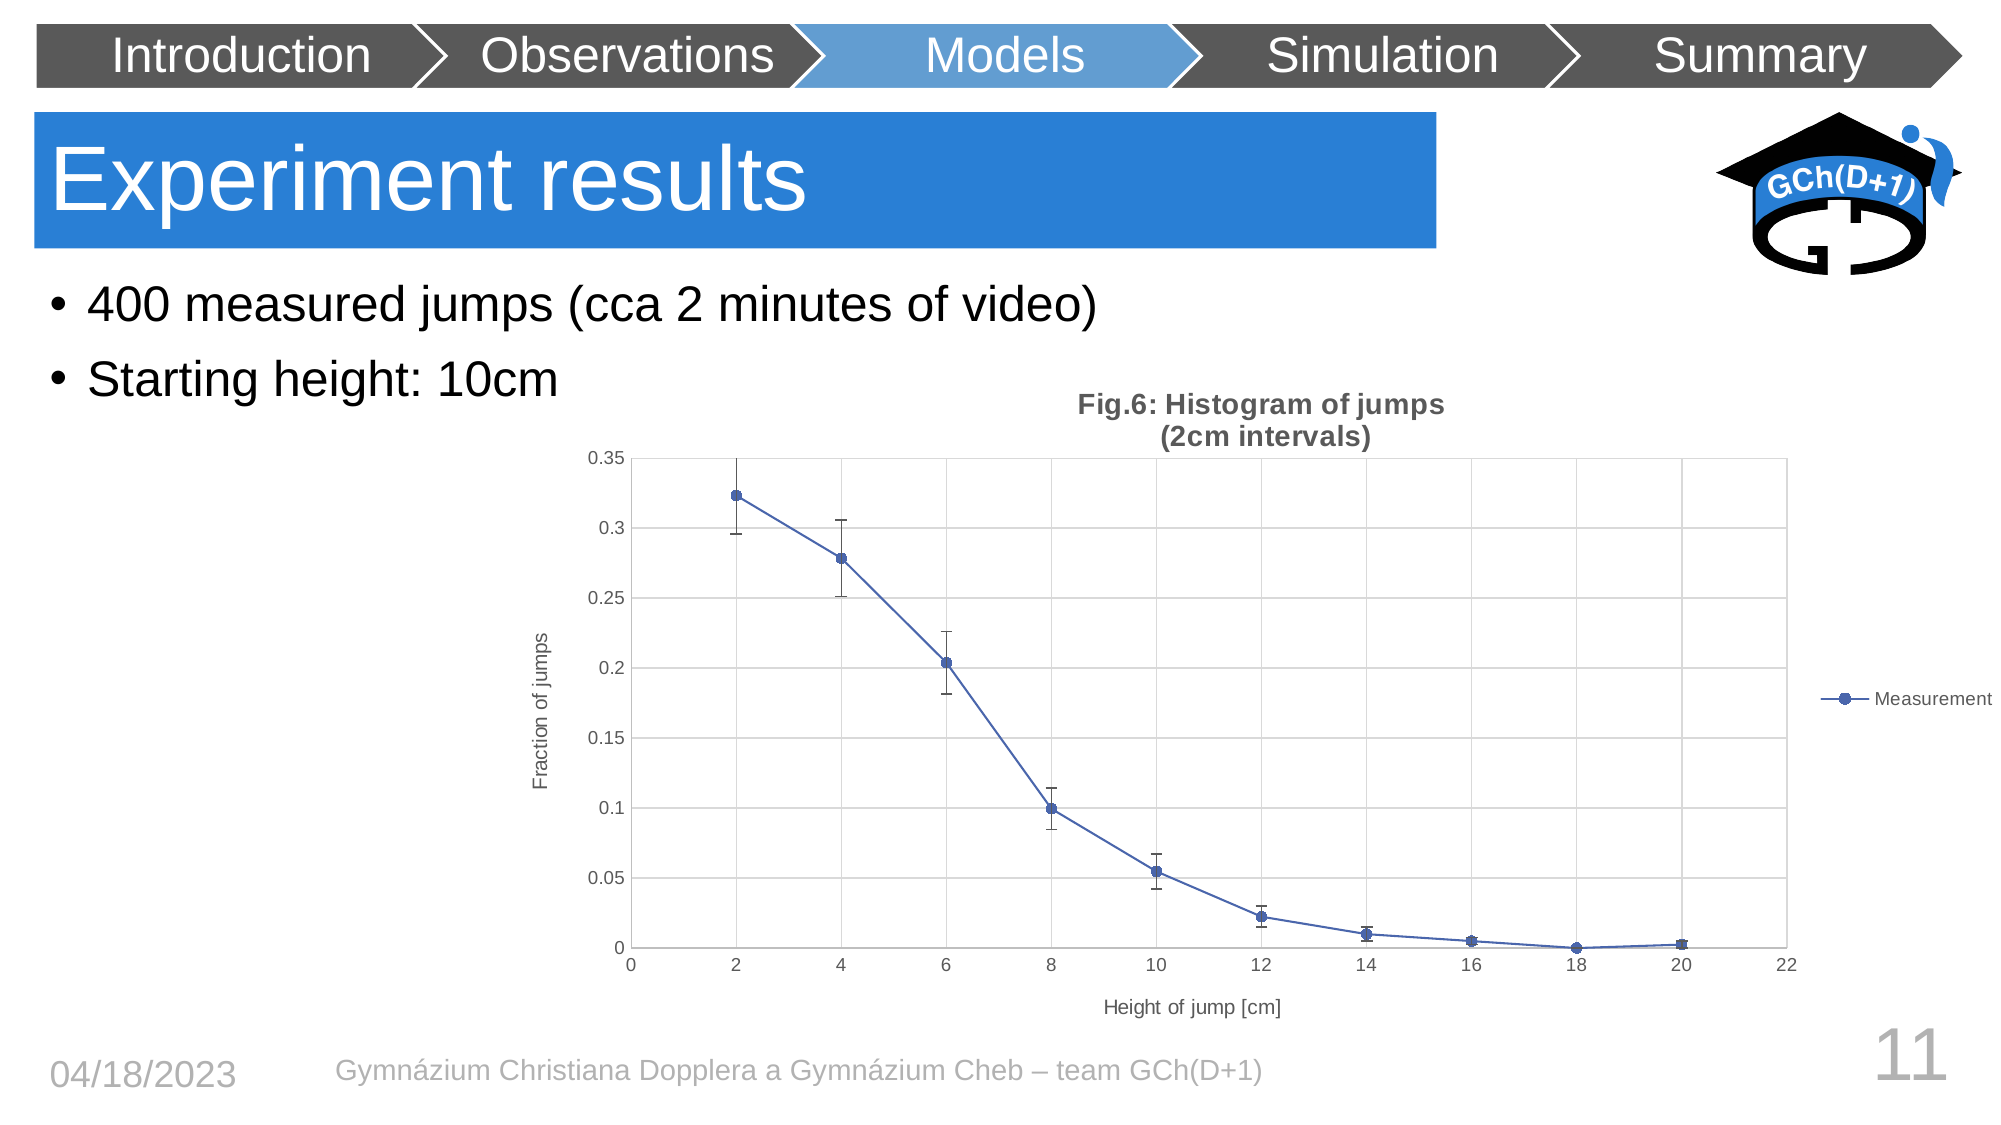

Introduction
Observations
Models
Simulation
Summary
# Experiment results
400 measured jumps (cca 2 minutes of video)
Starting height: 10cm

### Chart: Fig.6: Histogram of jumps
(2cm intervals)

| Category |  |
|---|---|
04/18/2023
11
  Gymnázium Christiana Dopplera a Gymnázium Cheb – team GCh(D+1)